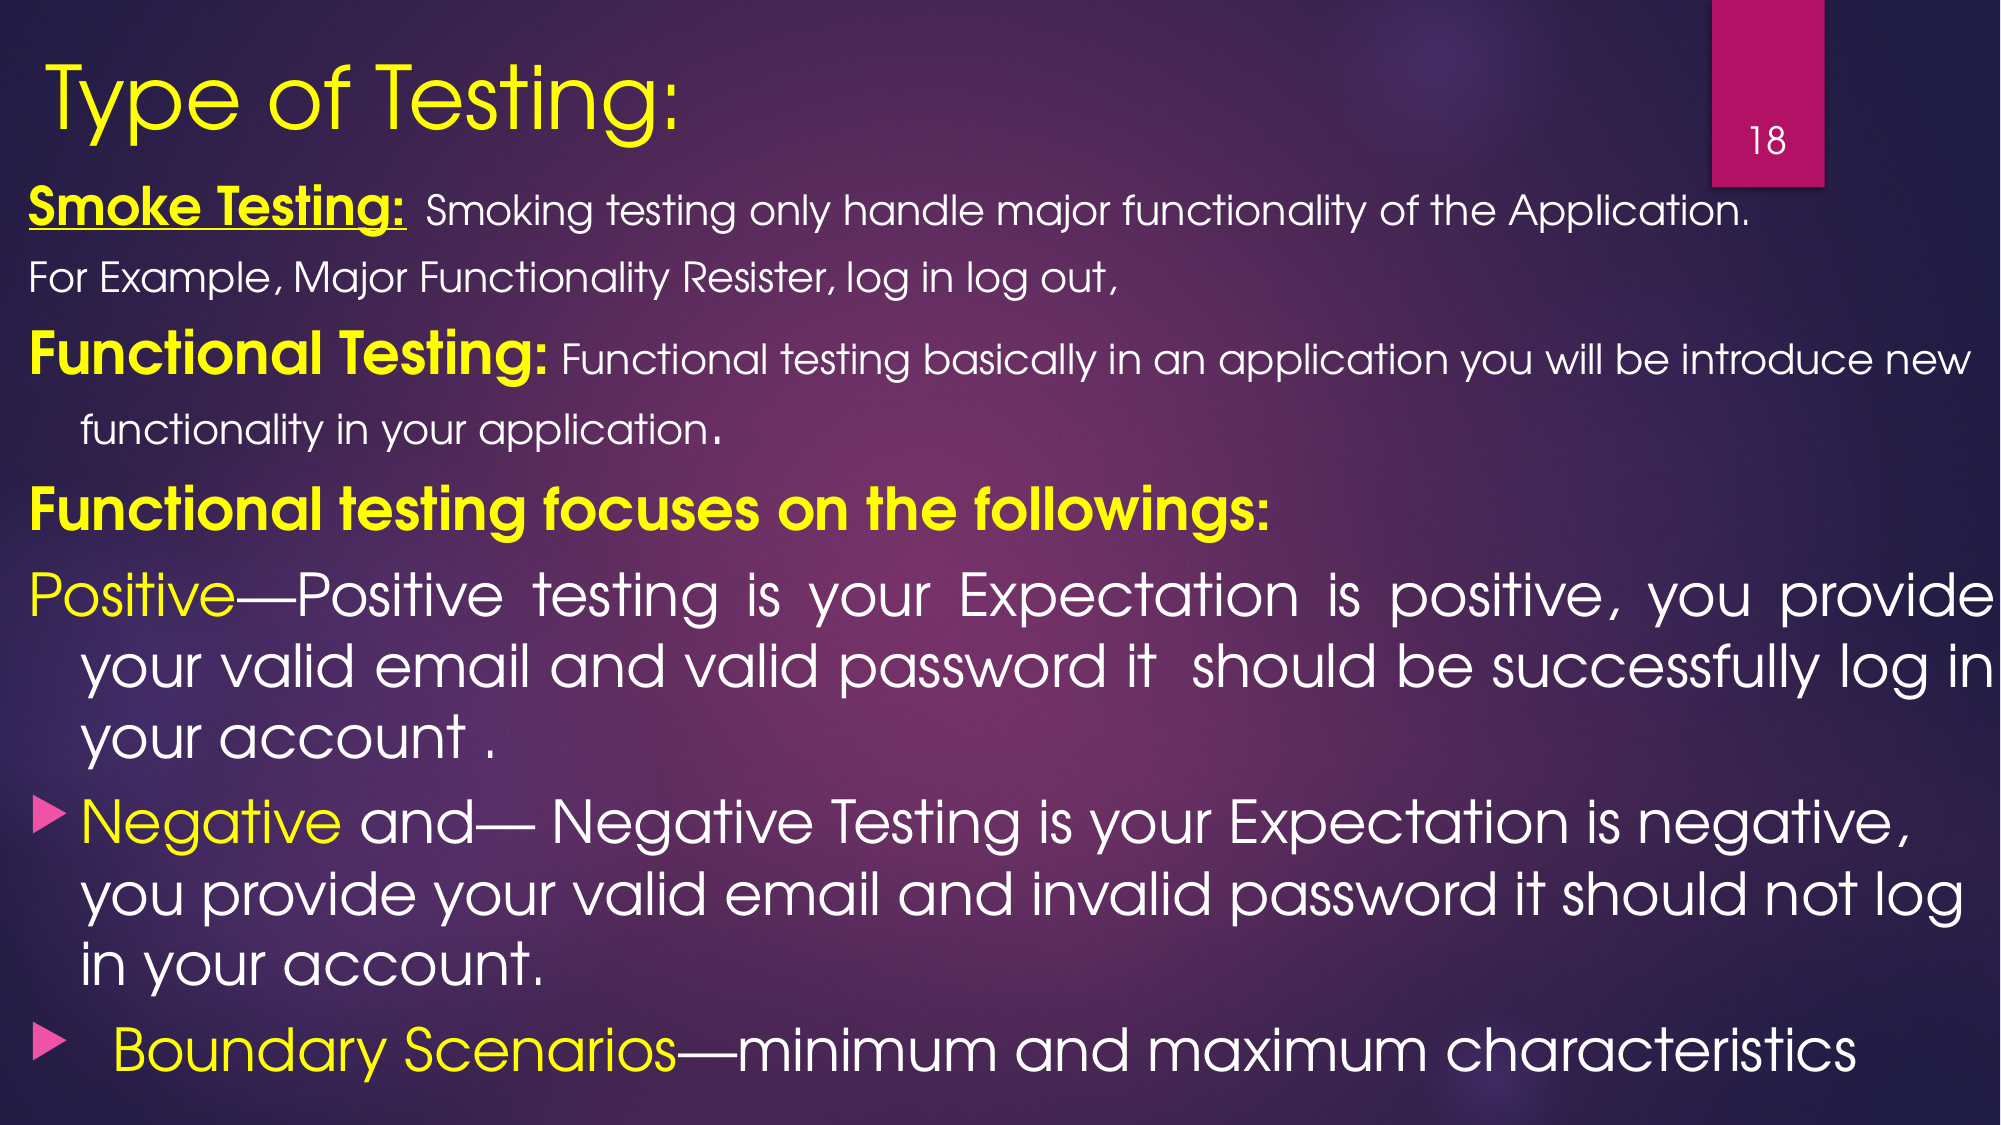

# Type of Testing:
18
Smoke Testing:  Smoking testing only handle major functionality of the Application.
For Example, Major Functionality Resister, log in log out,
Functional Testing: Functional testing basically in an application you will be introduce new functionality in your application.
Functional testing focuses on the followings:
Positive—Positive testing is your Expectation is positive, you provide your valid email and valid password it  should be successfully log in your account .
Negative and— Negative Testing is your Expectation is negative, you provide your valid email and invalid password it should not log in your account.
  Boundary Scenarios—minimum and maximum characteristics